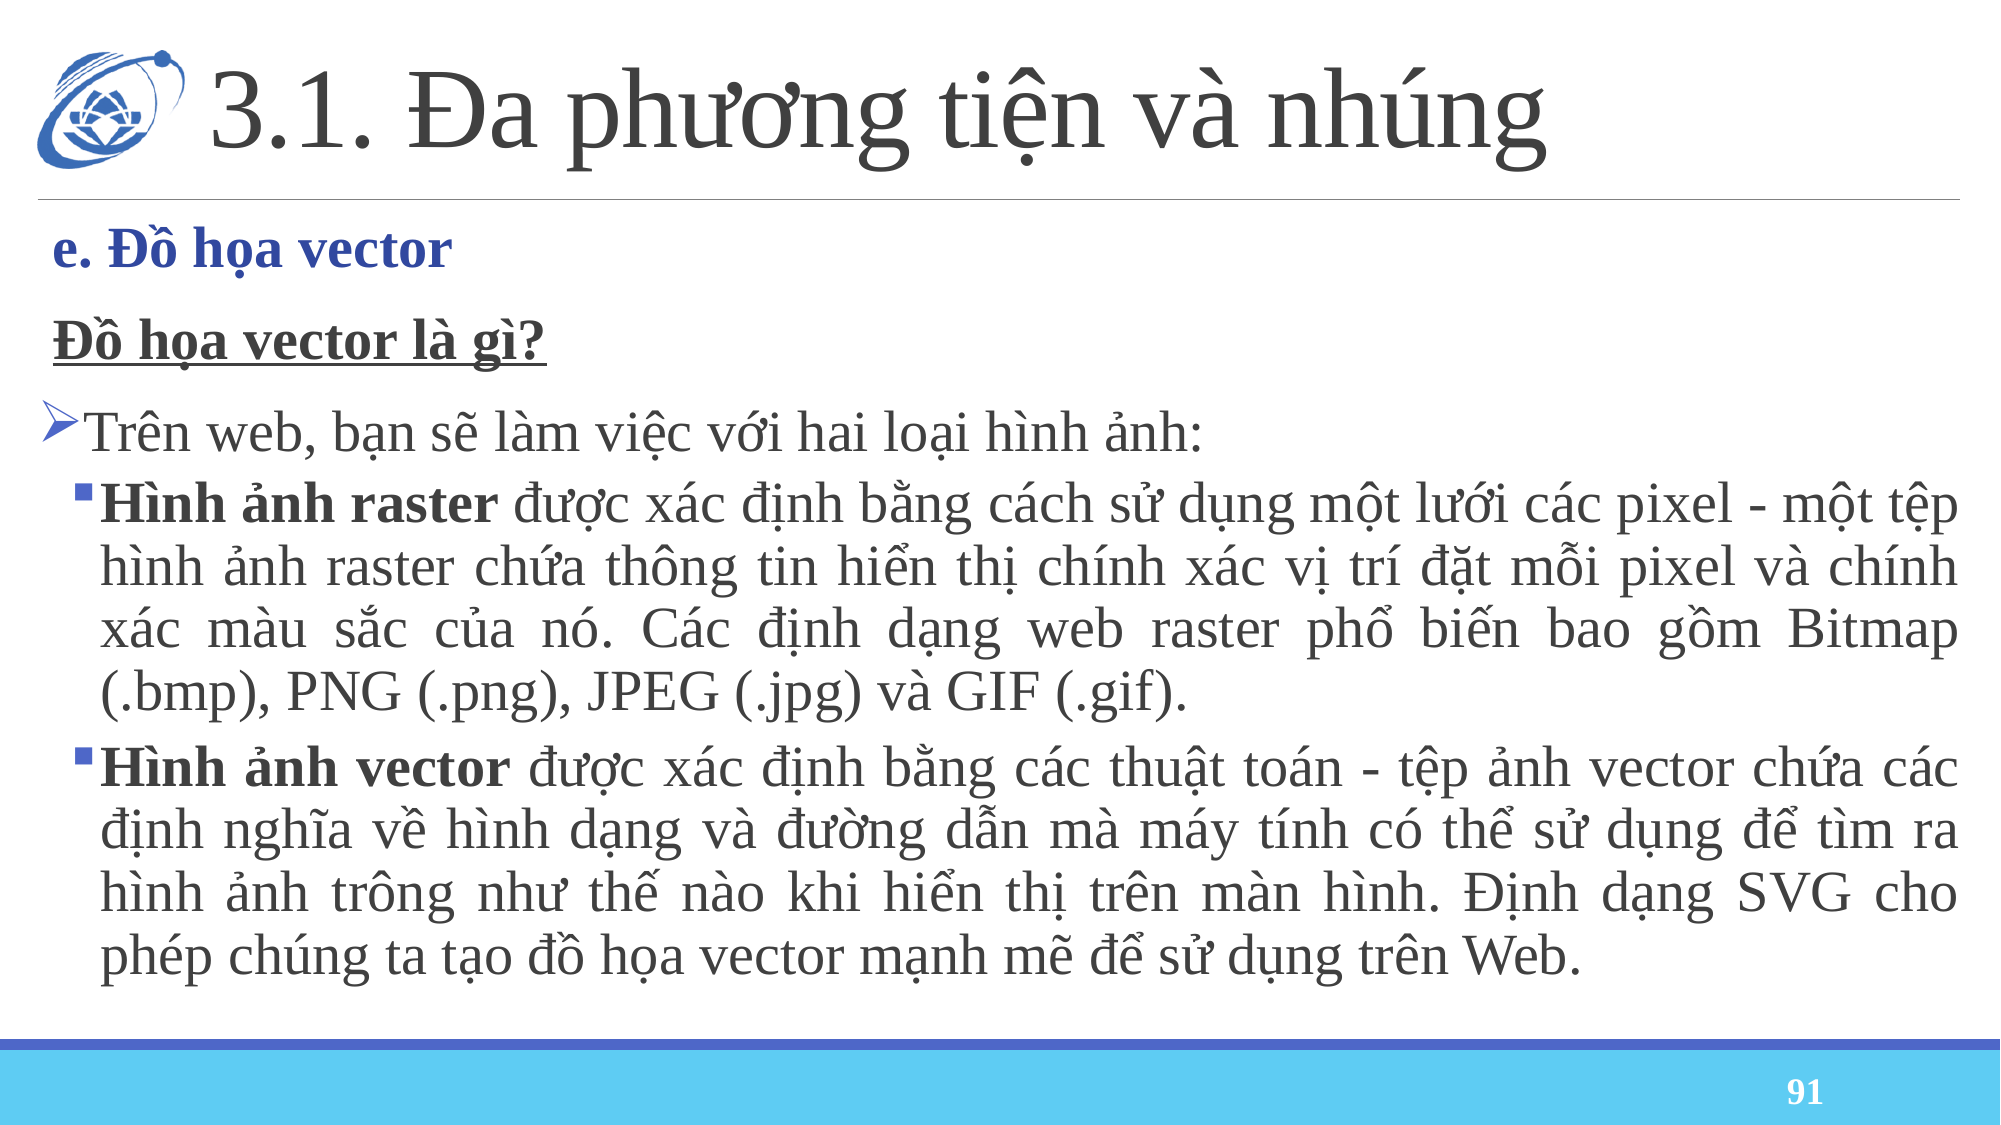

# 3.1. Đa phương tiện và nhúng
e. Đồ họa vector
Đồ họa vector là gì?
Trên web, bạn sẽ làm việc với hai loại hình ảnh:
Hình ảnh raster được xác định bằng cách sử dụng một lưới các pixel - một tệp hình ảnh raster chứa thông tin hiển thị chính xác vị trí đặt mỗi pixel và chính xác màu sắc của nó. Các định dạng web raster phổ biến bao gồm Bitmap (.bmp), PNG (.png), JPEG (.jpg) và GIF (.gif).
Hình ảnh vector được xác định bằng các thuật toán - tệp ảnh vector chứa các định nghĩa về hình dạng và đường dẫn mà máy tính có thể sử dụng để tìm ra hình ảnh trông như thế nào khi hiển thị trên màn hình. Định dạng SVG cho phép chúng ta tạo đồ họa vector mạnh mẽ để sử dụng trên Web.

91